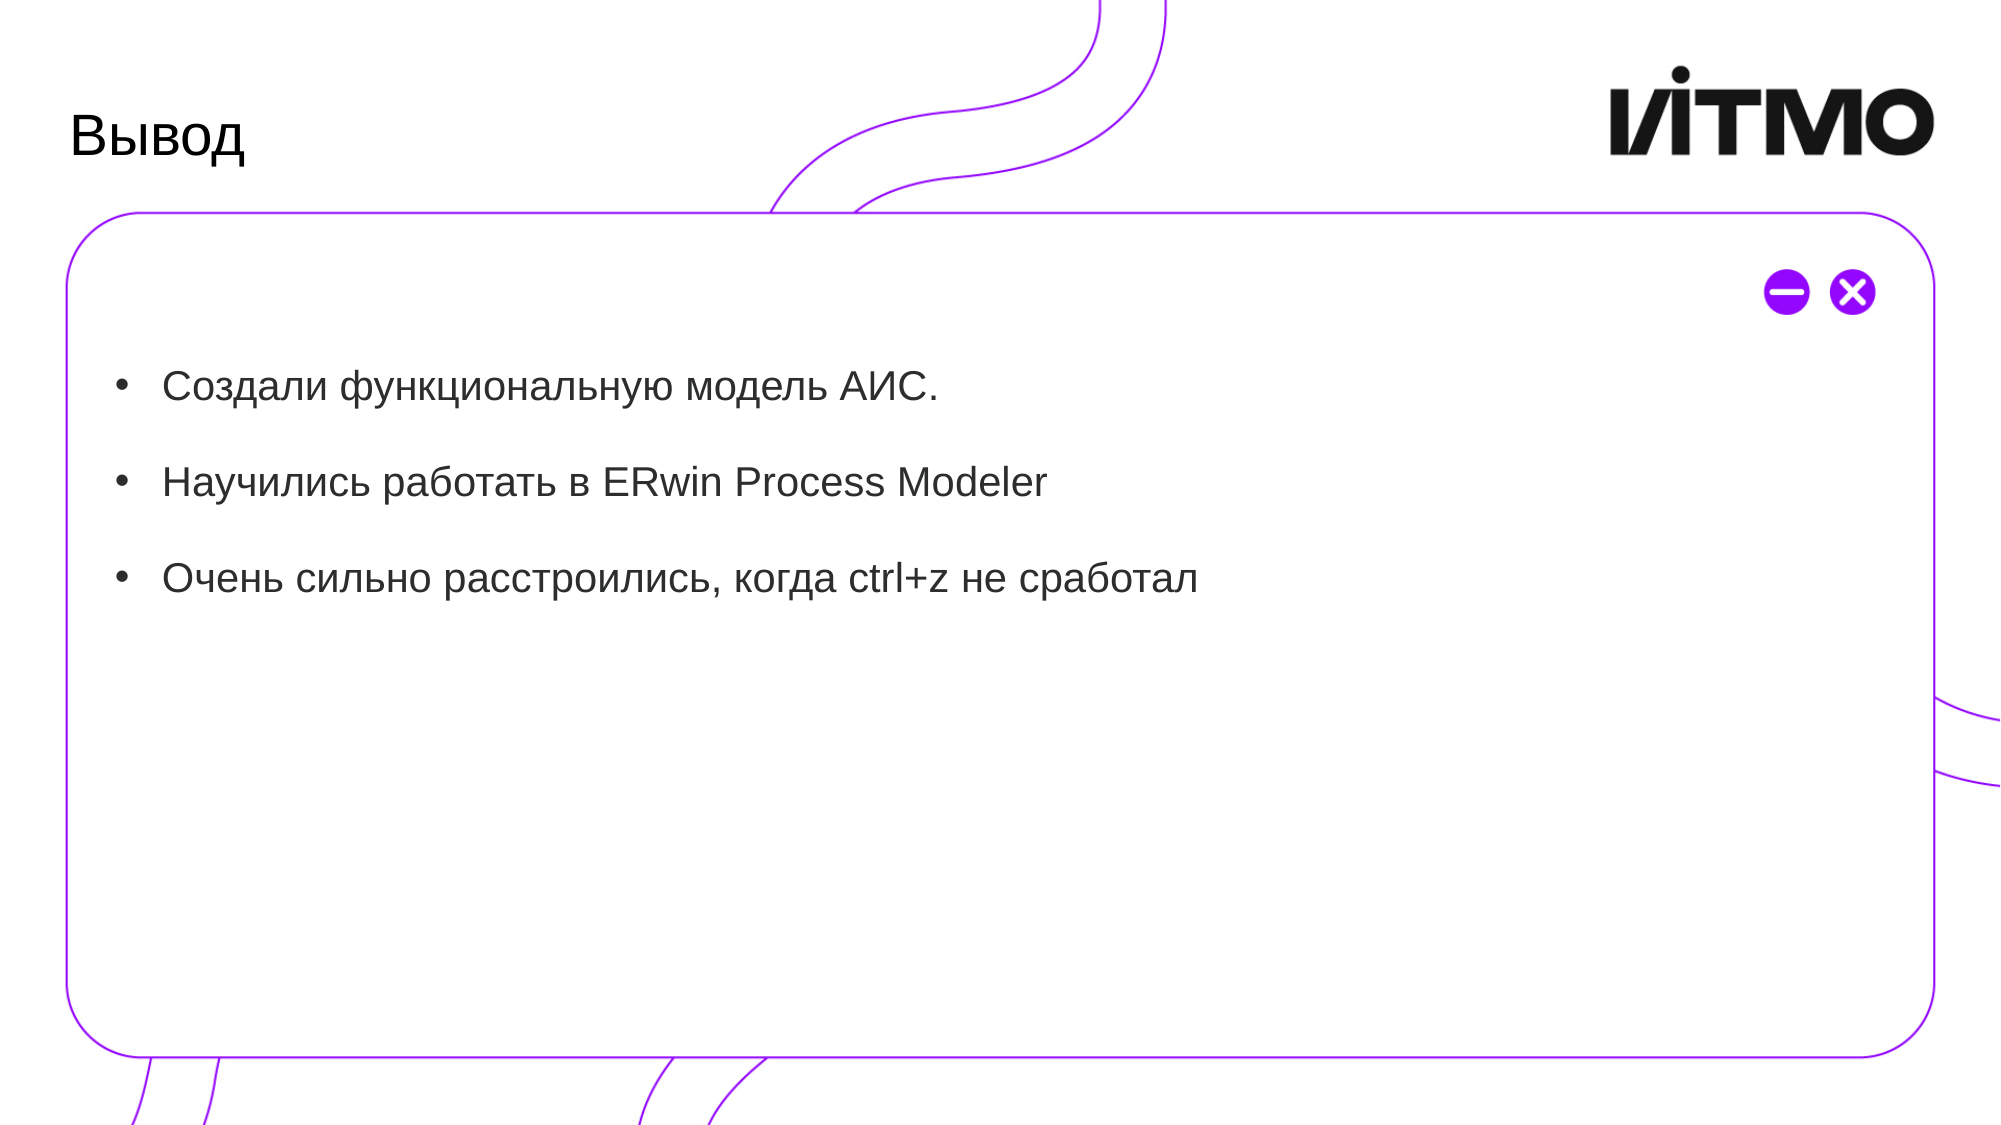

# Вывод
Создали функциональную модель АИС.
Научились работать в ERwin Process Modeler
Очень сильно расстроились, когда ctrl+z не сработал